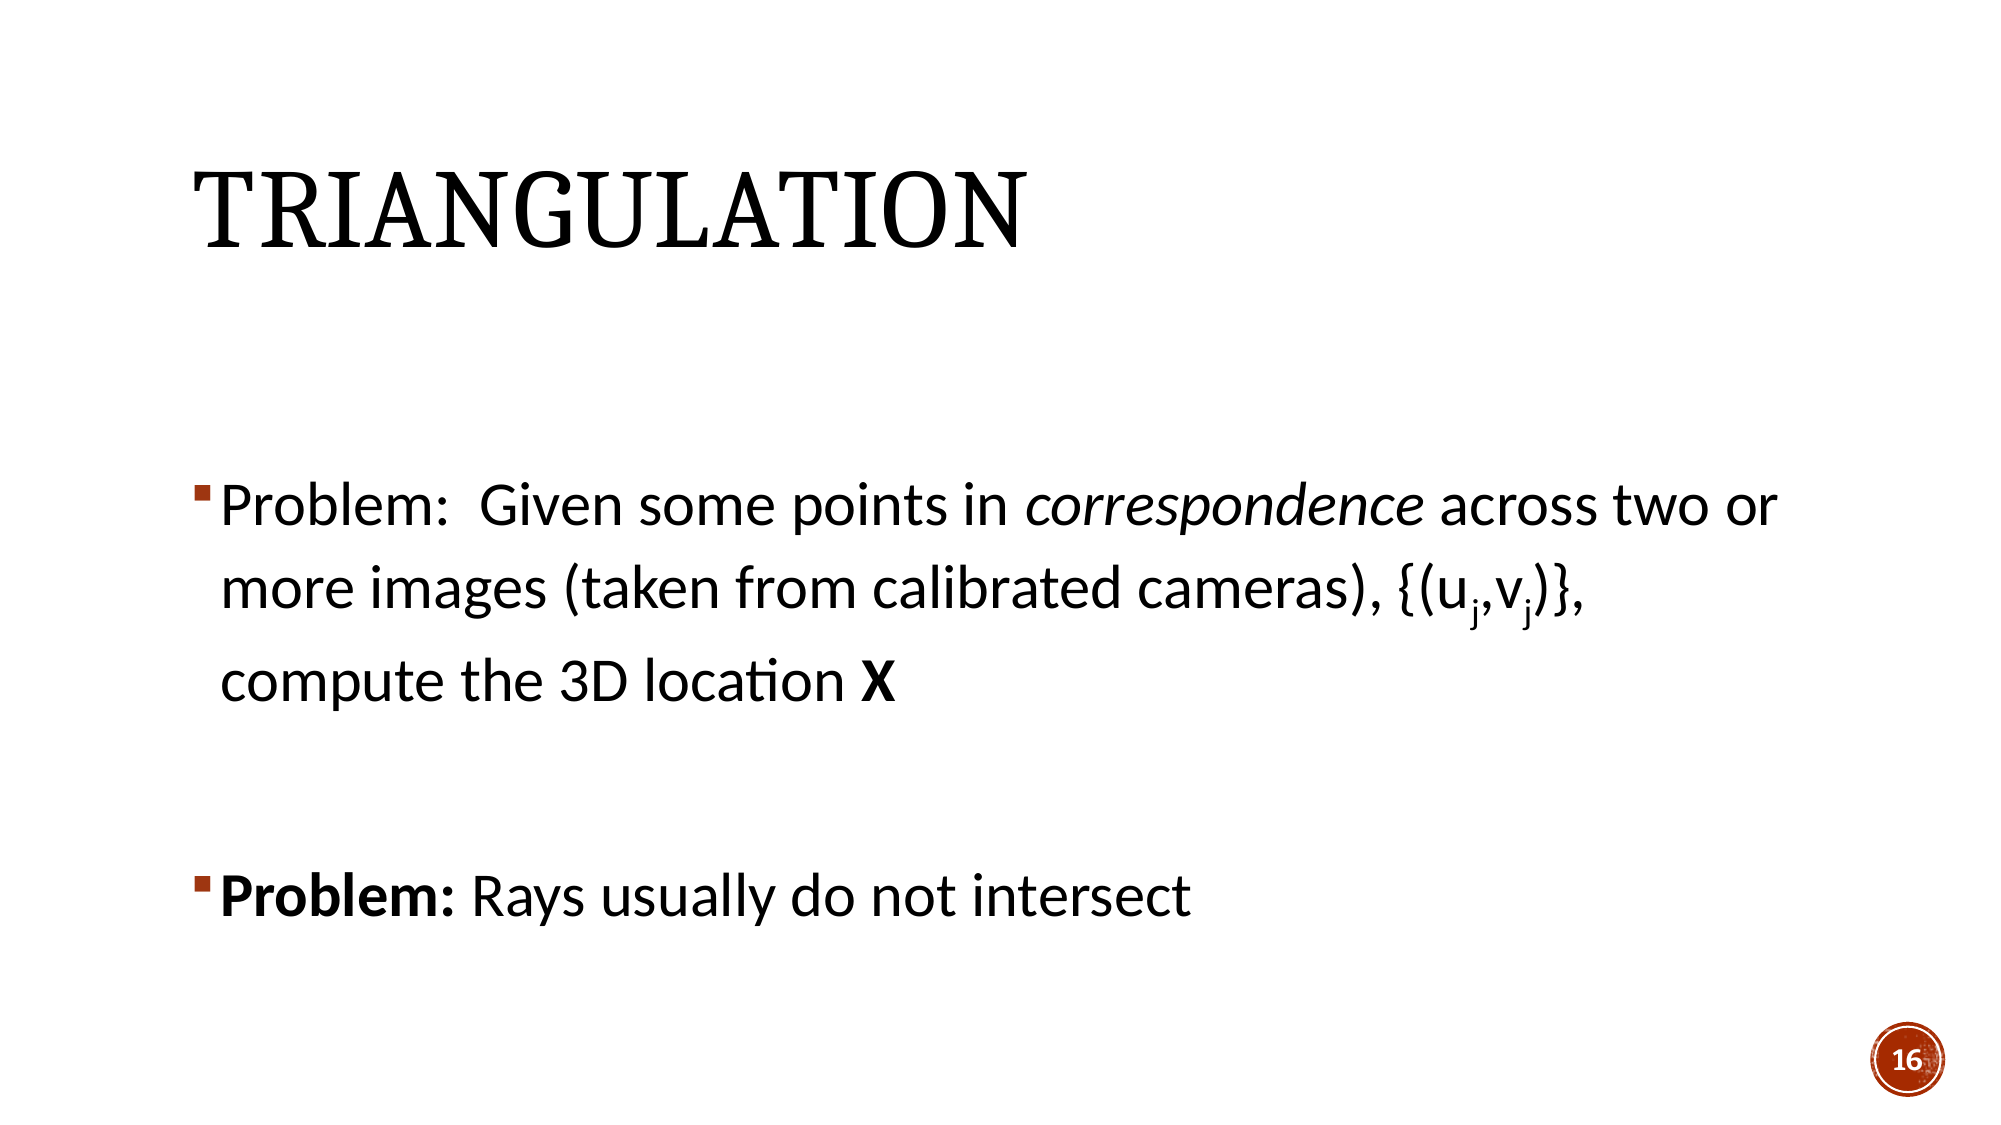

# triangulation

Problem:  Given some points in correspondence across two or more images (taken from calibrated cameras), {(uj,vj)}, compute the 3D location X

Problem: Rays usually do not intersect

16